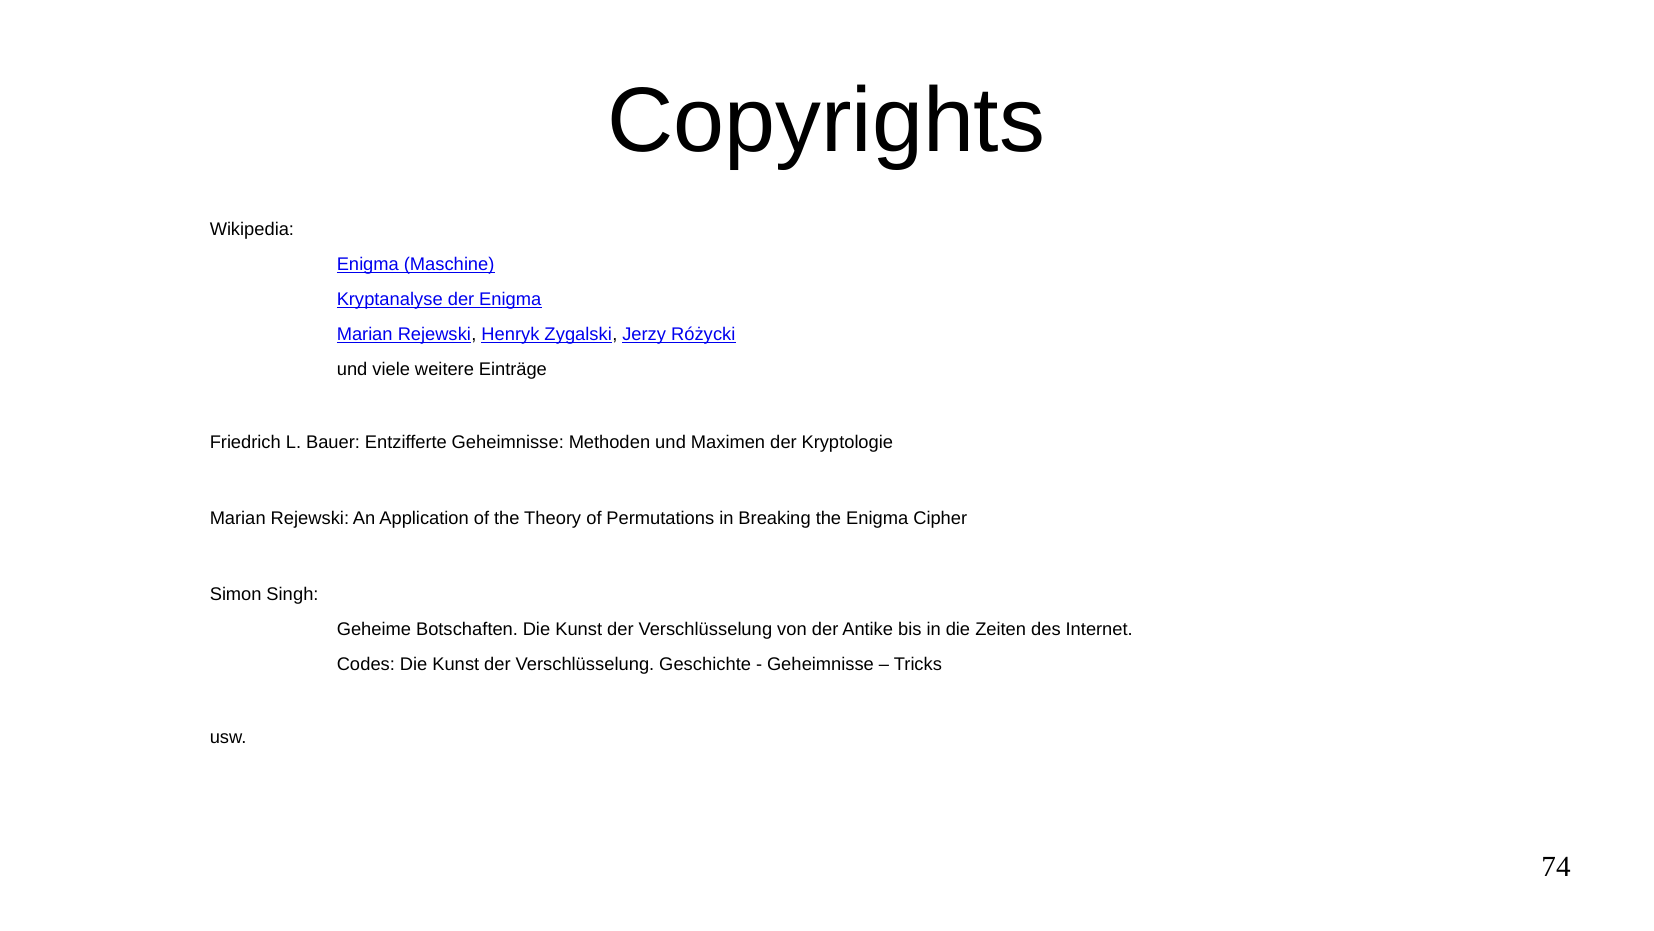

# Copyrights
Wikipedia:
Enigma (Maschine)
Kryptanalyse der Enigma
Marian Rejewski, Henryk Zygalski, Jerzy Różycki
und viele weitere Einträge

Friedrich L. Bauer: Entzifferte Geheimnisse: Methoden und Maximen der Kryptologie

Marian Rejewski: An Application of the Theory of Permutations in Breaking the Enigma Cipher

Simon Singh:
Geheime Botschaften. Die Kunst der Verschlüsselung von der Antike bis in die Zeiten des Internet.
Codes: Die Kunst der Verschlüsselung. Geschichte - Geheimnisse – Tricks

usw.
74